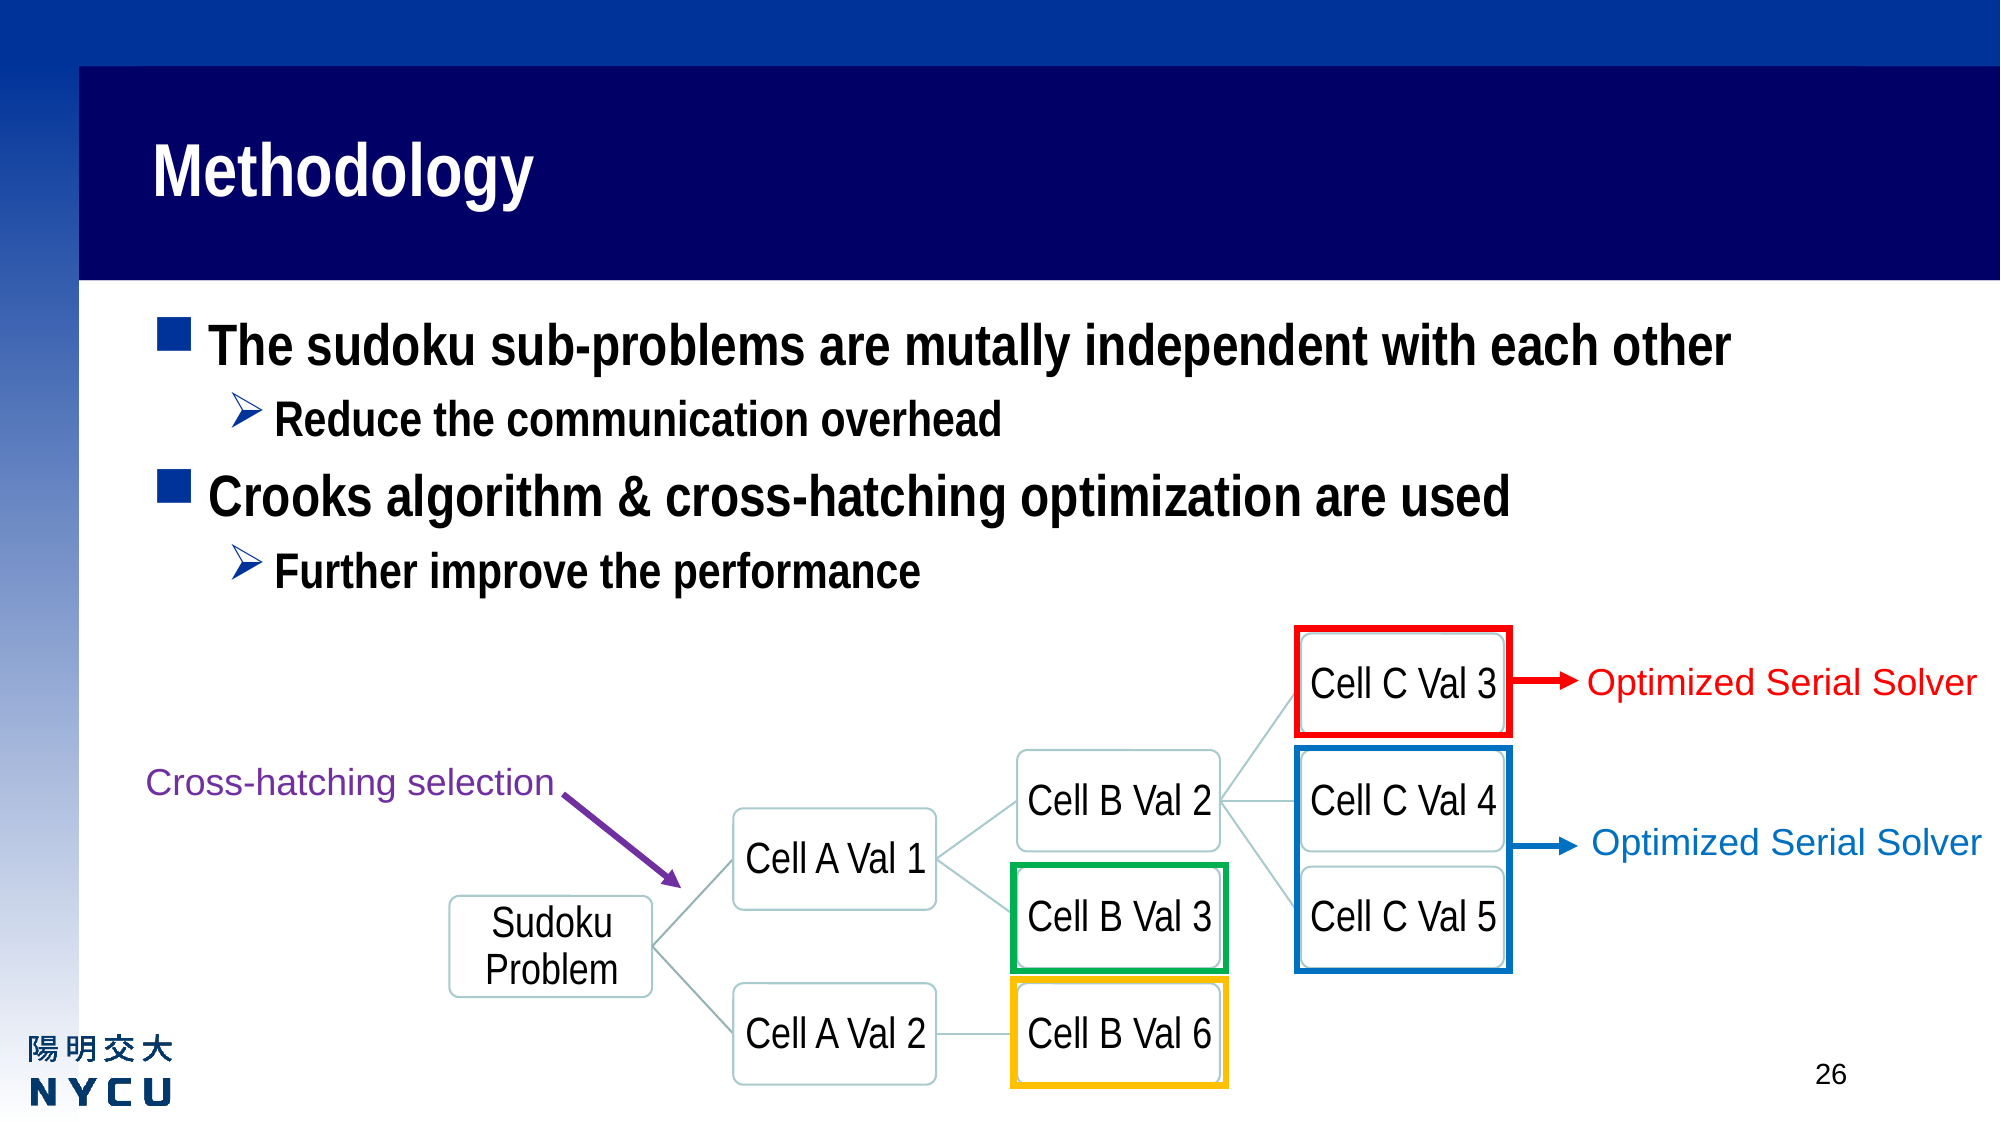

# Methodology
The sudoku sub-problems are mutally independent with each other
Reduce the communication overhead
Crooks algorithm & cross-hatching optimization are used
Further improve the performance

Sudoku Problem

Cell A Val 1

Cell B Val 2

Cell C Val 3

Cell C Val 4

Cell C Val 5

Cell B Val 3

Cell A Val 2

Cell B Val 6
Optimized Serial Solver

Cross-hatching selection
Optimized Serial Solver

26